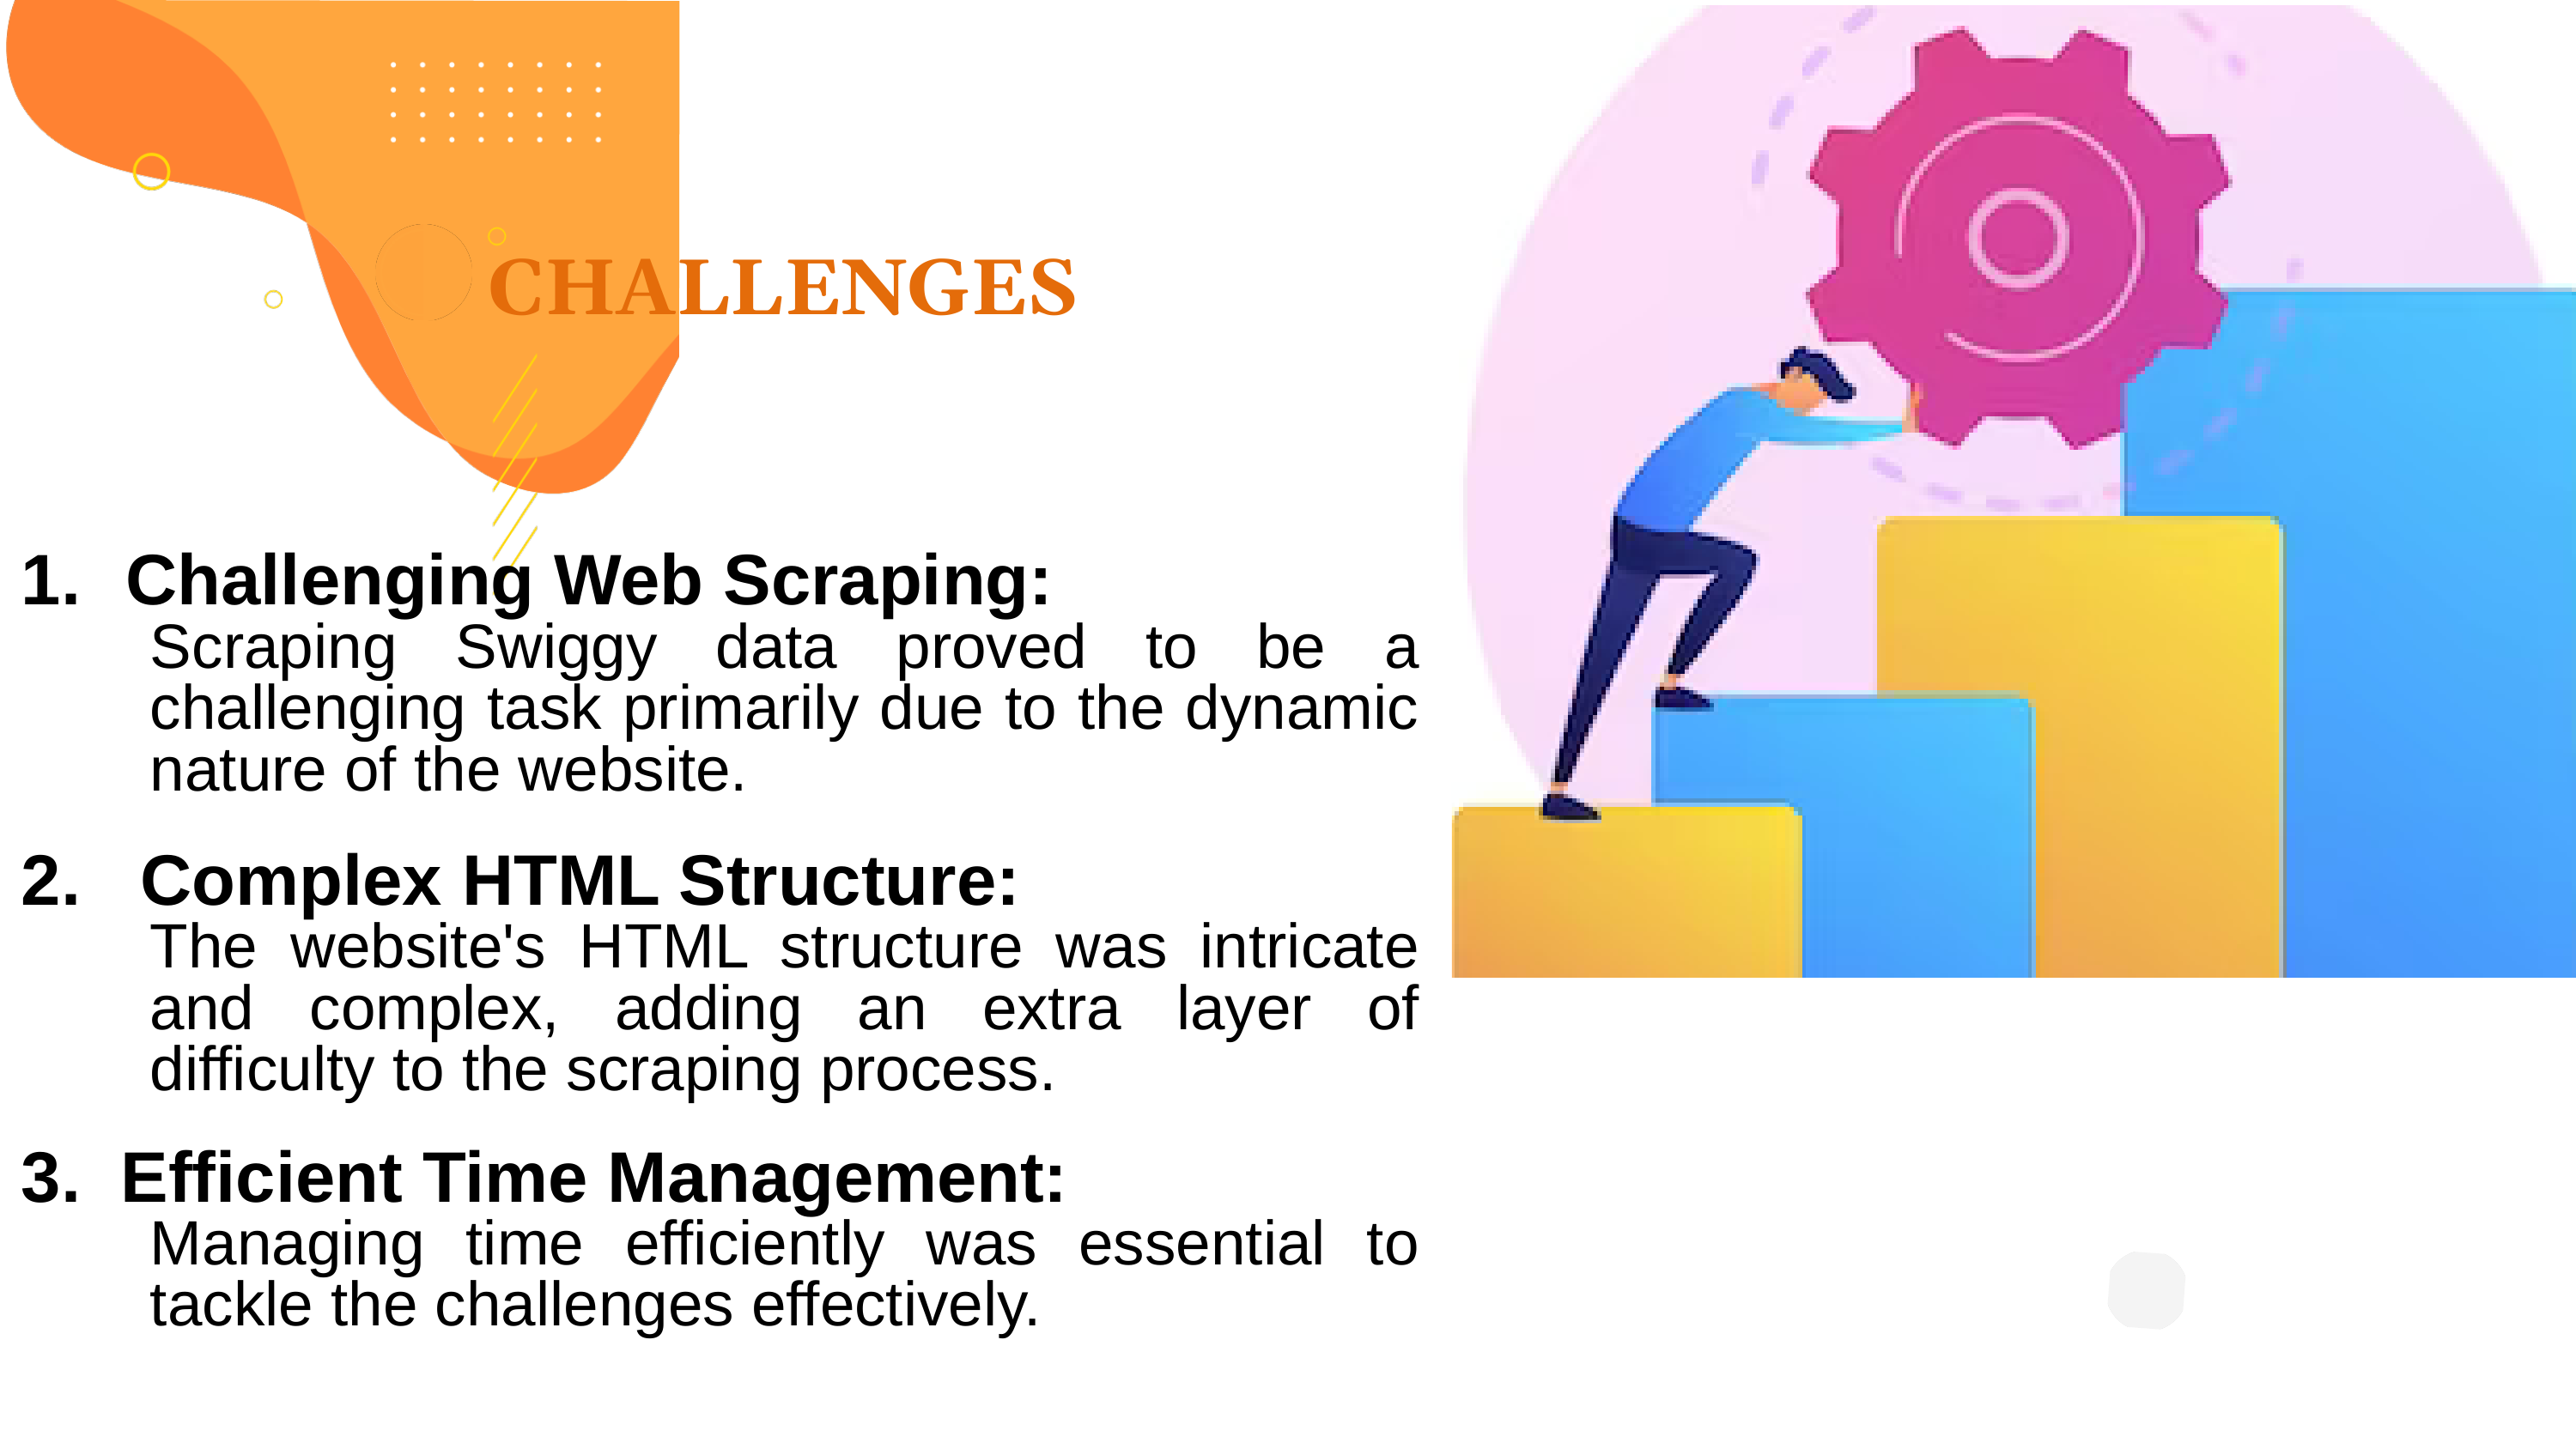

CHALLENGES
Challenging Web Scraping:
Scraping Swiggy data proved to be a challenging task primarily due to the dynamic nature of the website.

2.   Complex HTML Structure:
The website's HTML structure was intricate and complex, adding an extra layer of difficulty to the scraping process.

3.  Efficient Time Management:
Managing time efficiently was essential to tackle the challenges effectively.